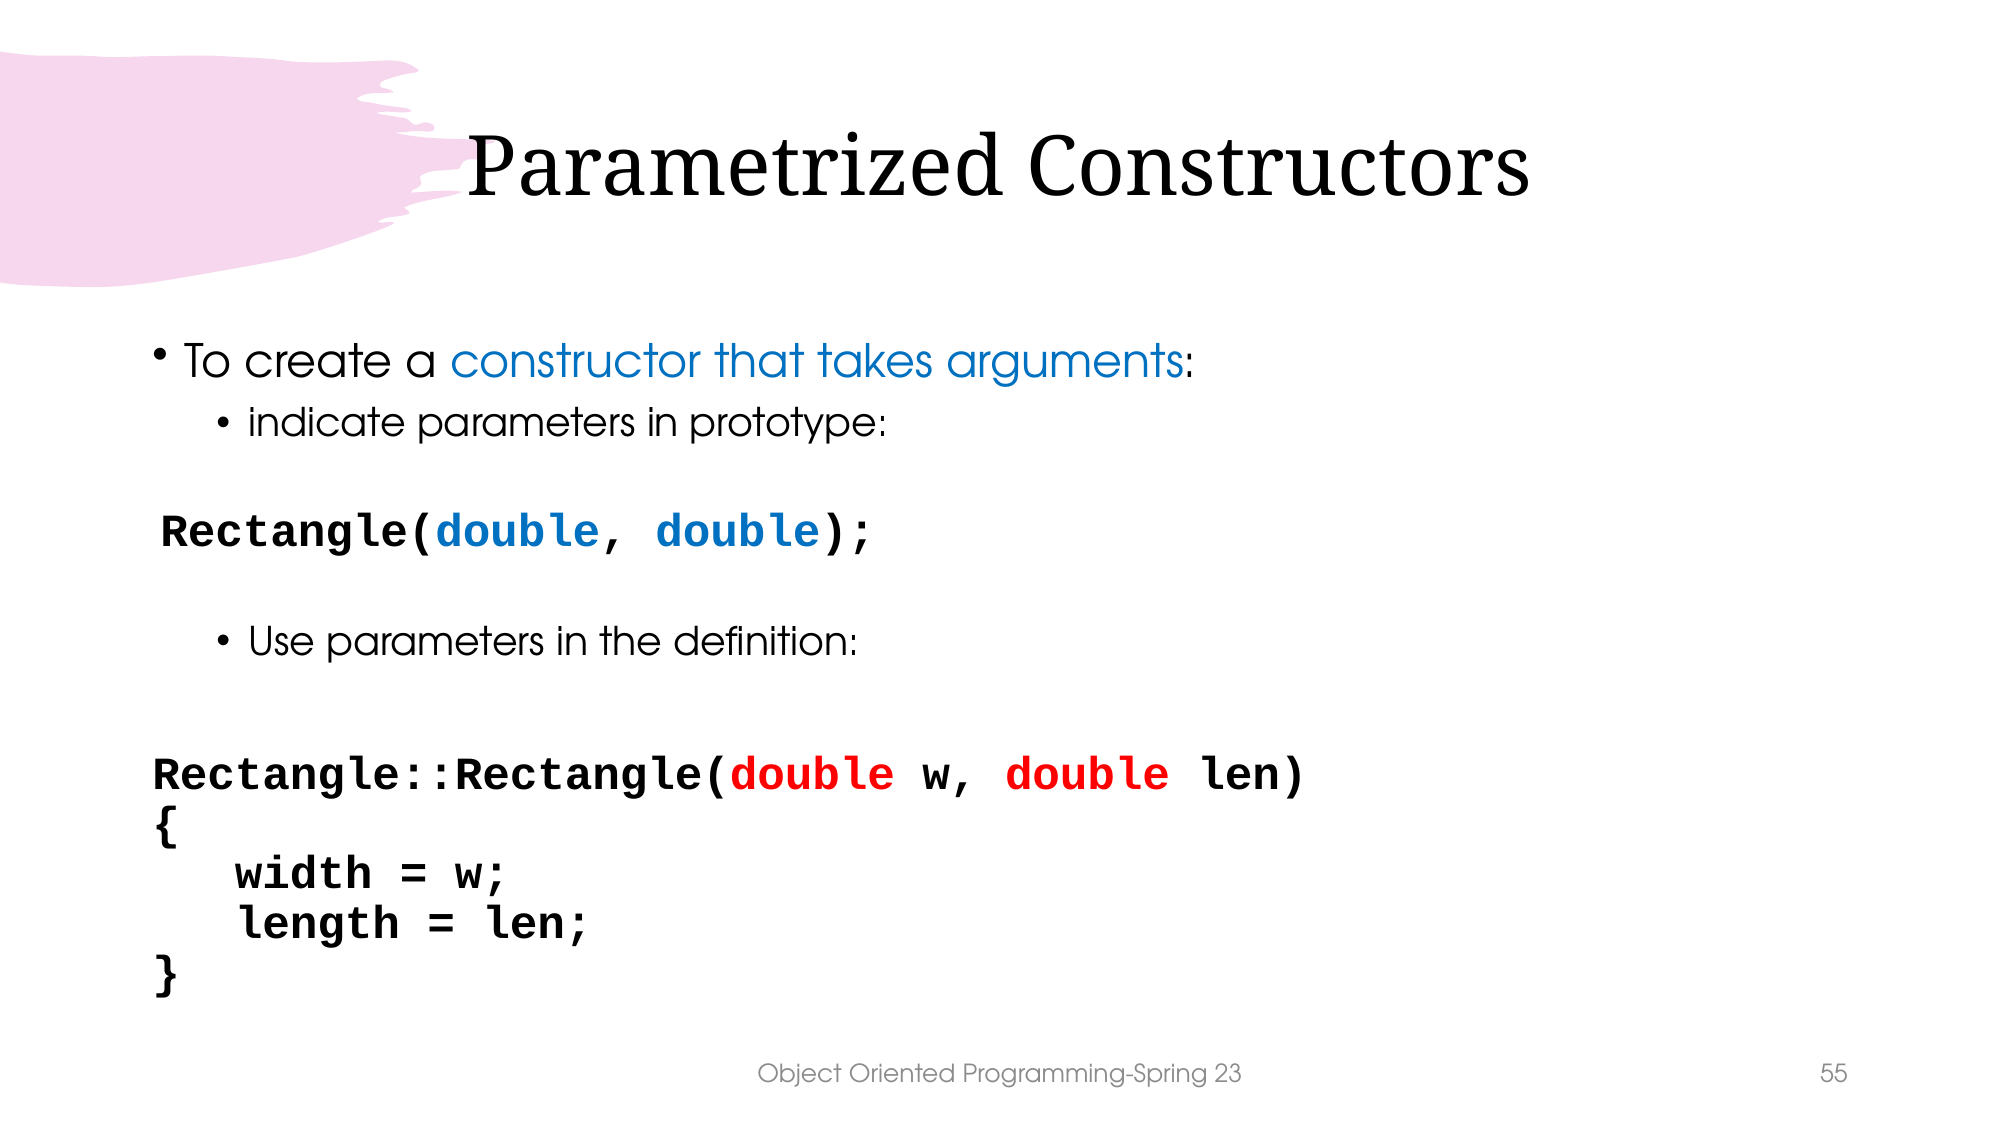

# Parametrized Constructors
To create a constructor that takes arguments:
indicate parameters in prototype:
Rectangle(double, double);
Use parameters in the definition:

Rectangle::Rectangle(double w, double len)
{
   width = w;
   length = len;
}
Object Oriented Programming-Spring 23
55